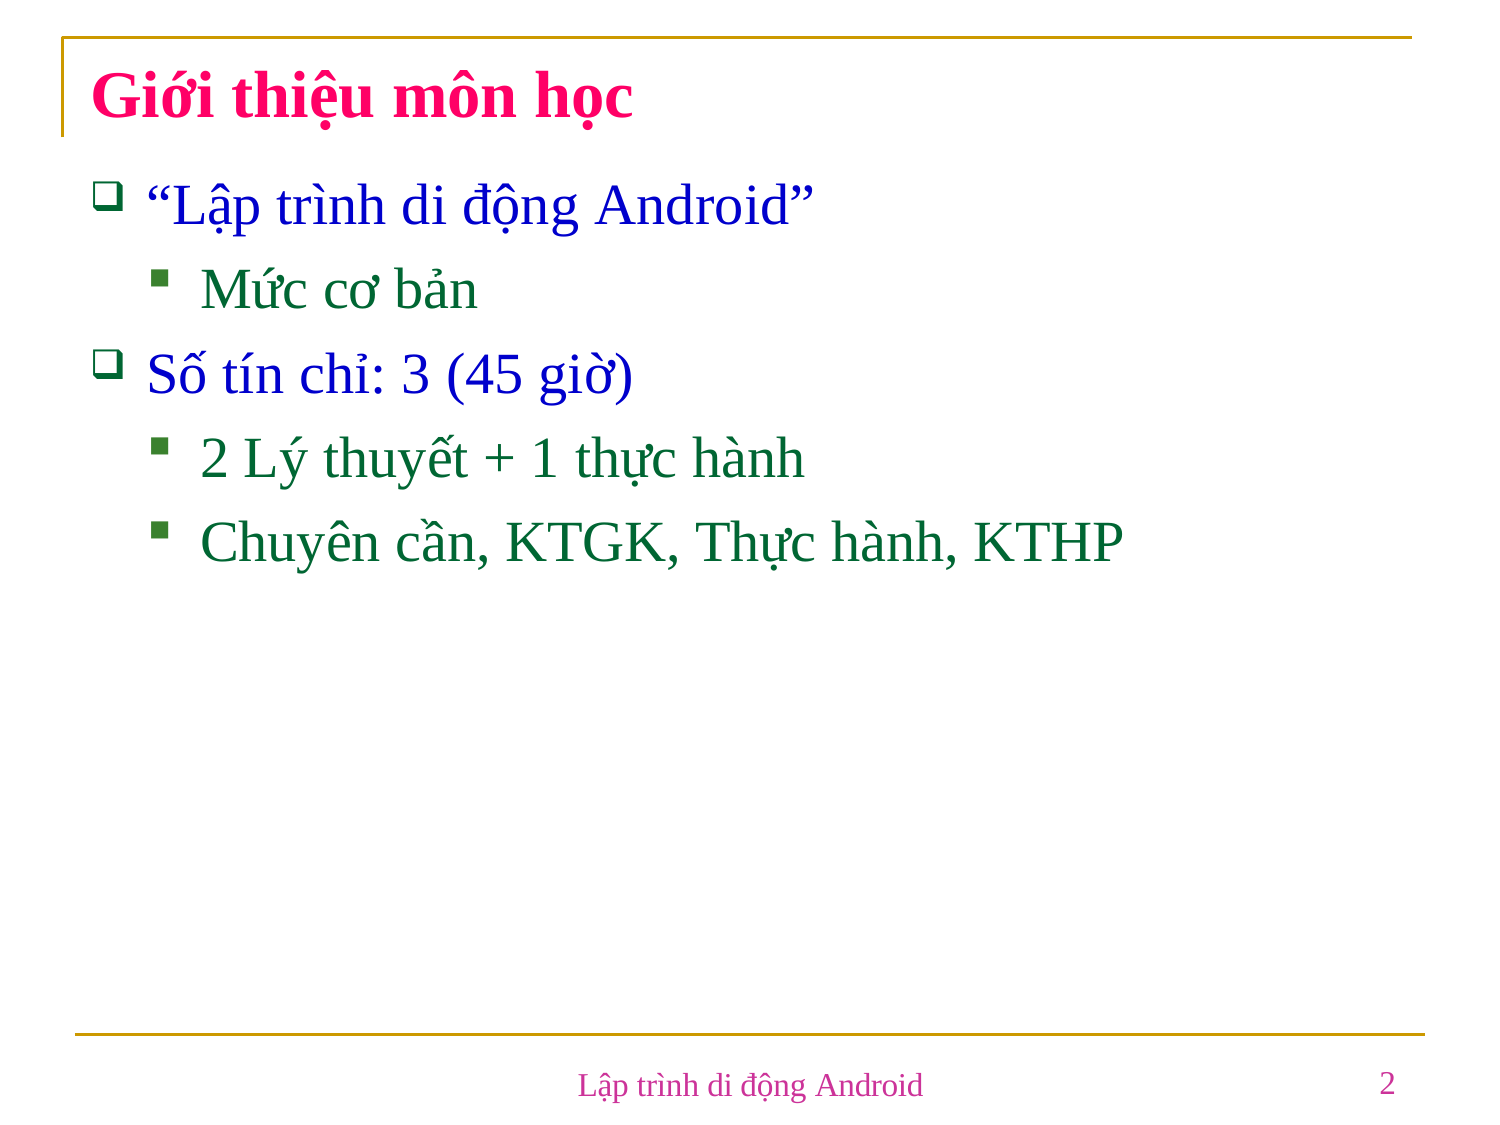

# Giới thiệu môn học
“Lập trình di động Android”
Mức cơ bản
Số tín chỉ: 3 (45 giờ)
2 Lý thuyết + 1 thực hành
Chuyên cần, KTGK, Thực hành, KTHP
2
Lập trình di động Android